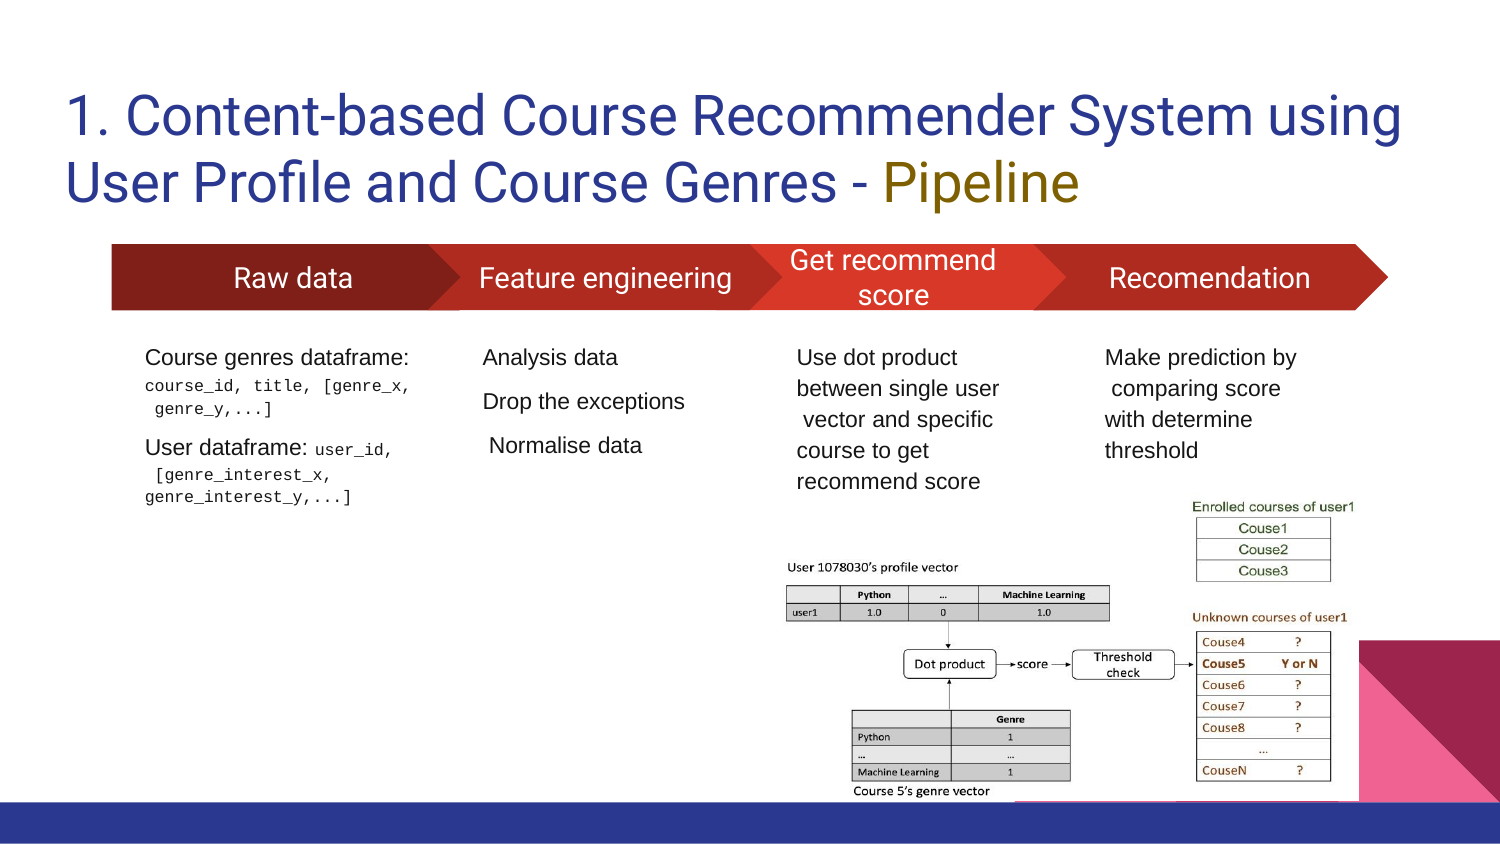

# 1. Content-based Course Recommender System using  User Proﬁle and Course Genres - Pipeline
Get recommend

Raw data	Feature engineering
Recomendation
score
Course genres dataframe:
course_id, title, [genre_x,  genre_y,...]
User dataframe: user_id,  [genre_interest_x,  genre_interest_y,...]
Use dot product  between single user  vector and specific  course to get  recommend score
Make prediction by  comparing score  with determine  threshold
Analysis data
Drop the exceptions  Normalise data